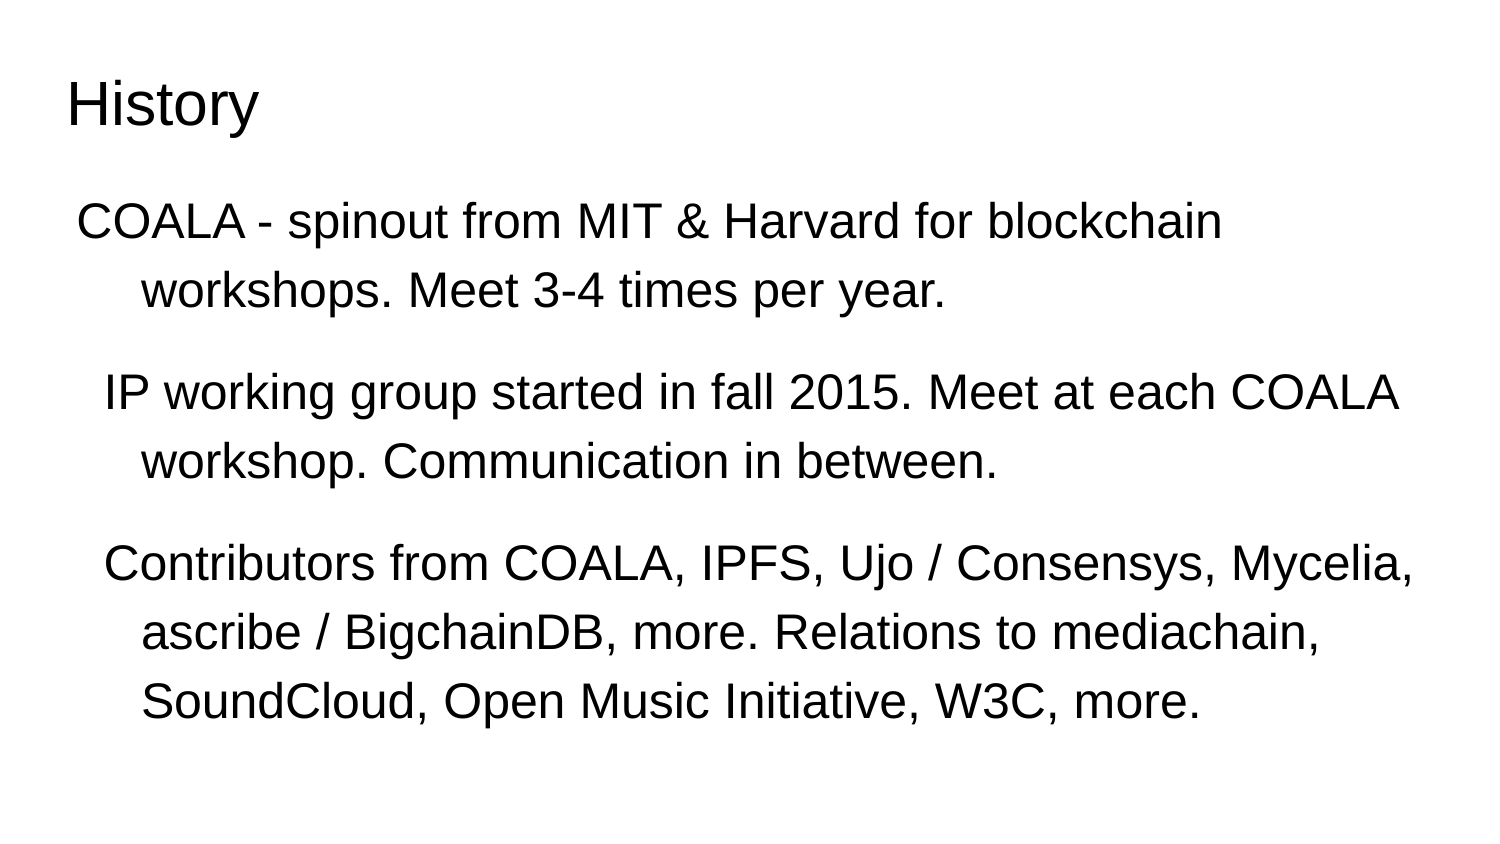

# History
COALA - spinout from MIT & Harvard for blockchain workshops. Meet 3-4 times per year.
IP working group started in fall 2015. Meet at each COALA workshop. Communication in between.
Contributors from COALA, IPFS, Ujo / Consensys, Mycelia, ascribe / BigchainDB, more. Relations to mediachain, SoundCloud, Open Music Initiative, W3C, more.